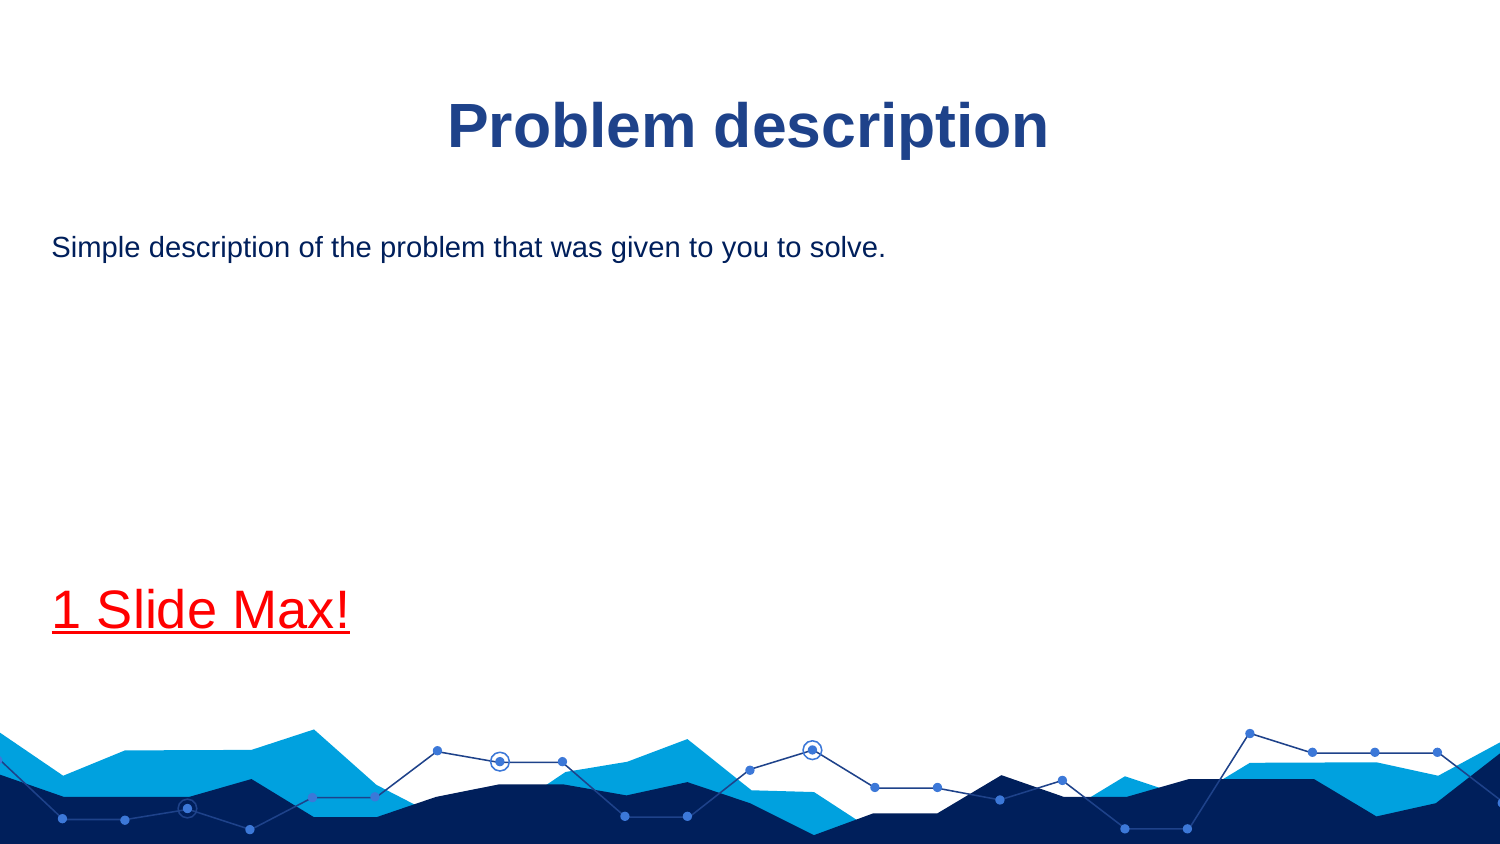

# Problem description
Simple description of the problem that was given to you to solve.
1 Slide Max!